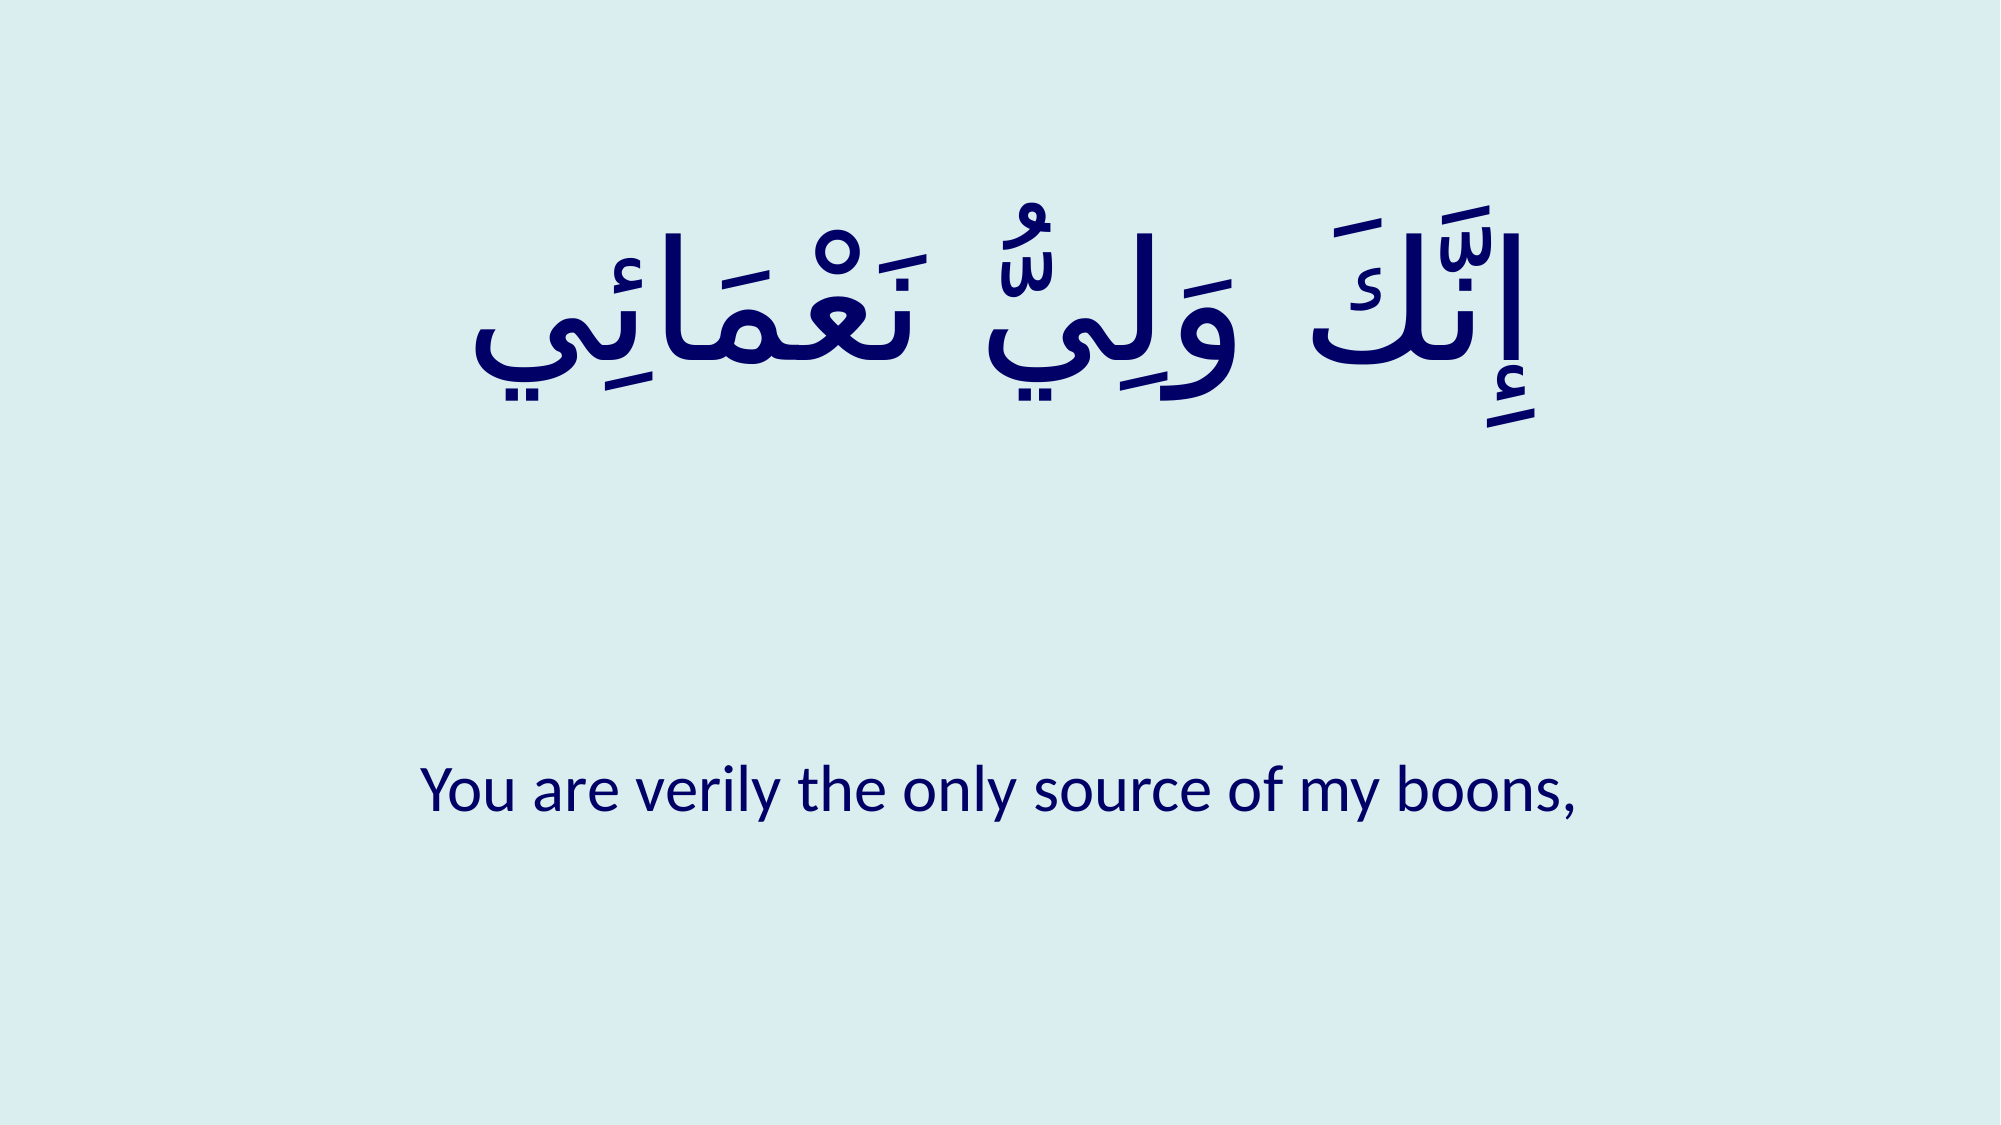

# إِنَّكَ وَلِيُّ نَعْمَائِي
You are verily the only source of my boons,